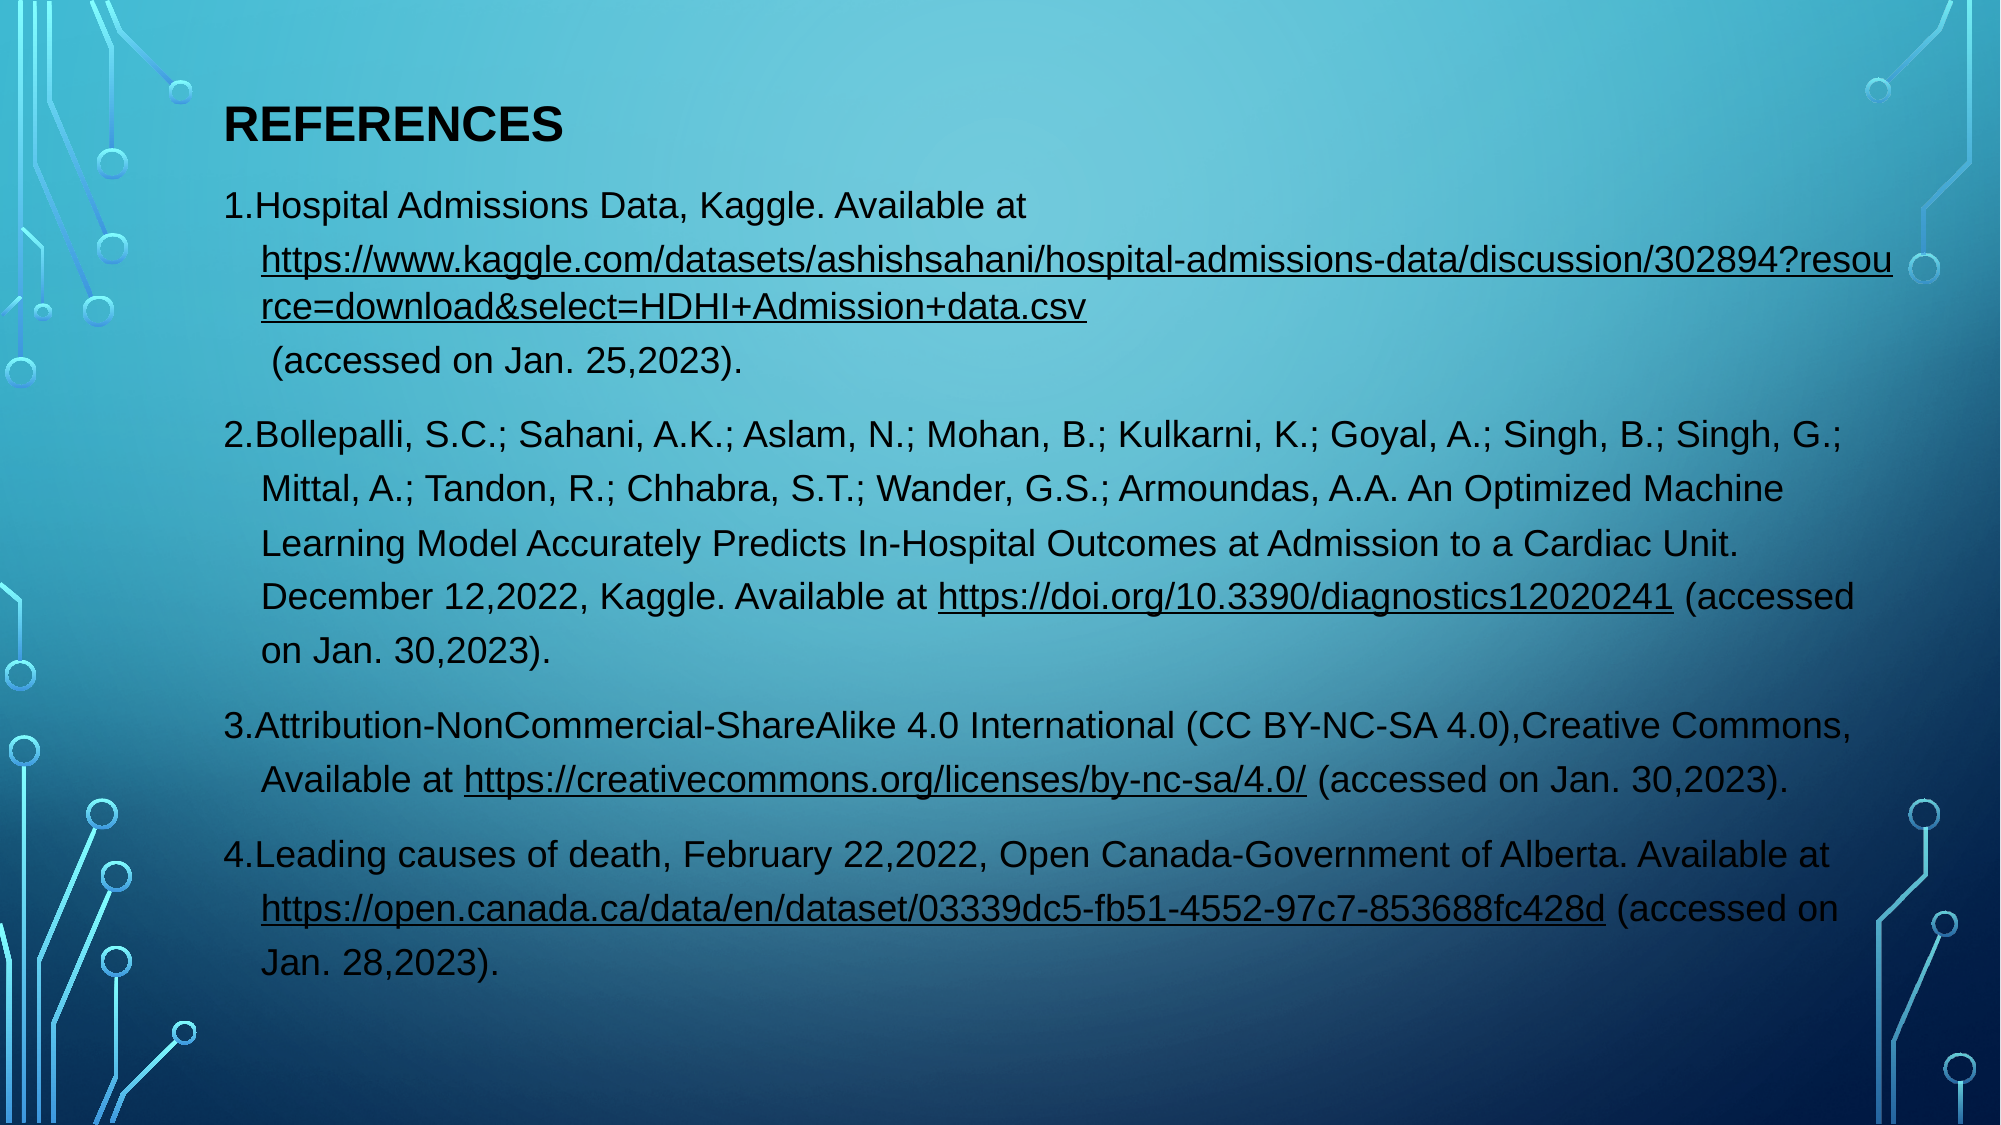

REFERENCES
1.Hospital Admissions Data, Kaggle. Available at https://www.kaggle.com/datasets/ashishsahani/hospital-admissions-data/discussion/302894?resource=download&select=HDHI+Admission+data.csv (accessed on Jan. 25,2023).
2.Bollepalli, S.C.; Sahani, A.K.; Aslam, N.; Mohan, B.; Kulkarni, K.; Goyal, A.; Singh, B.; Singh, G.; Mittal, A.; Tandon, R.; Chhabra, S.T.; Wander, G.S.; Armoundas, A.A. An Optimized Machine Learning Model Accurately Predicts In-Hospital Outcomes at Admission to a Cardiac Unit. December 12,2022, Kaggle. Available at https://doi.org/10.3390/diagnostics12020241 (accessed on Jan. 30,2023).
3.Attribution-NonCommercial-ShareAlike 4.0 International (CC BY-NC-SA 4.0),Creative Commons, Available at https://creativecommons.org/licenses/by-nc-sa/4.0/ (accessed on Jan. 30,2023).
4.Leading causes of death, February 22,2022, Open Canada-Government of Alberta. Available at https://open.canada.ca/data/en/dataset/03339dc5-fb51-4552-97c7-853688fc428d (accessed on Jan. 28,2023).